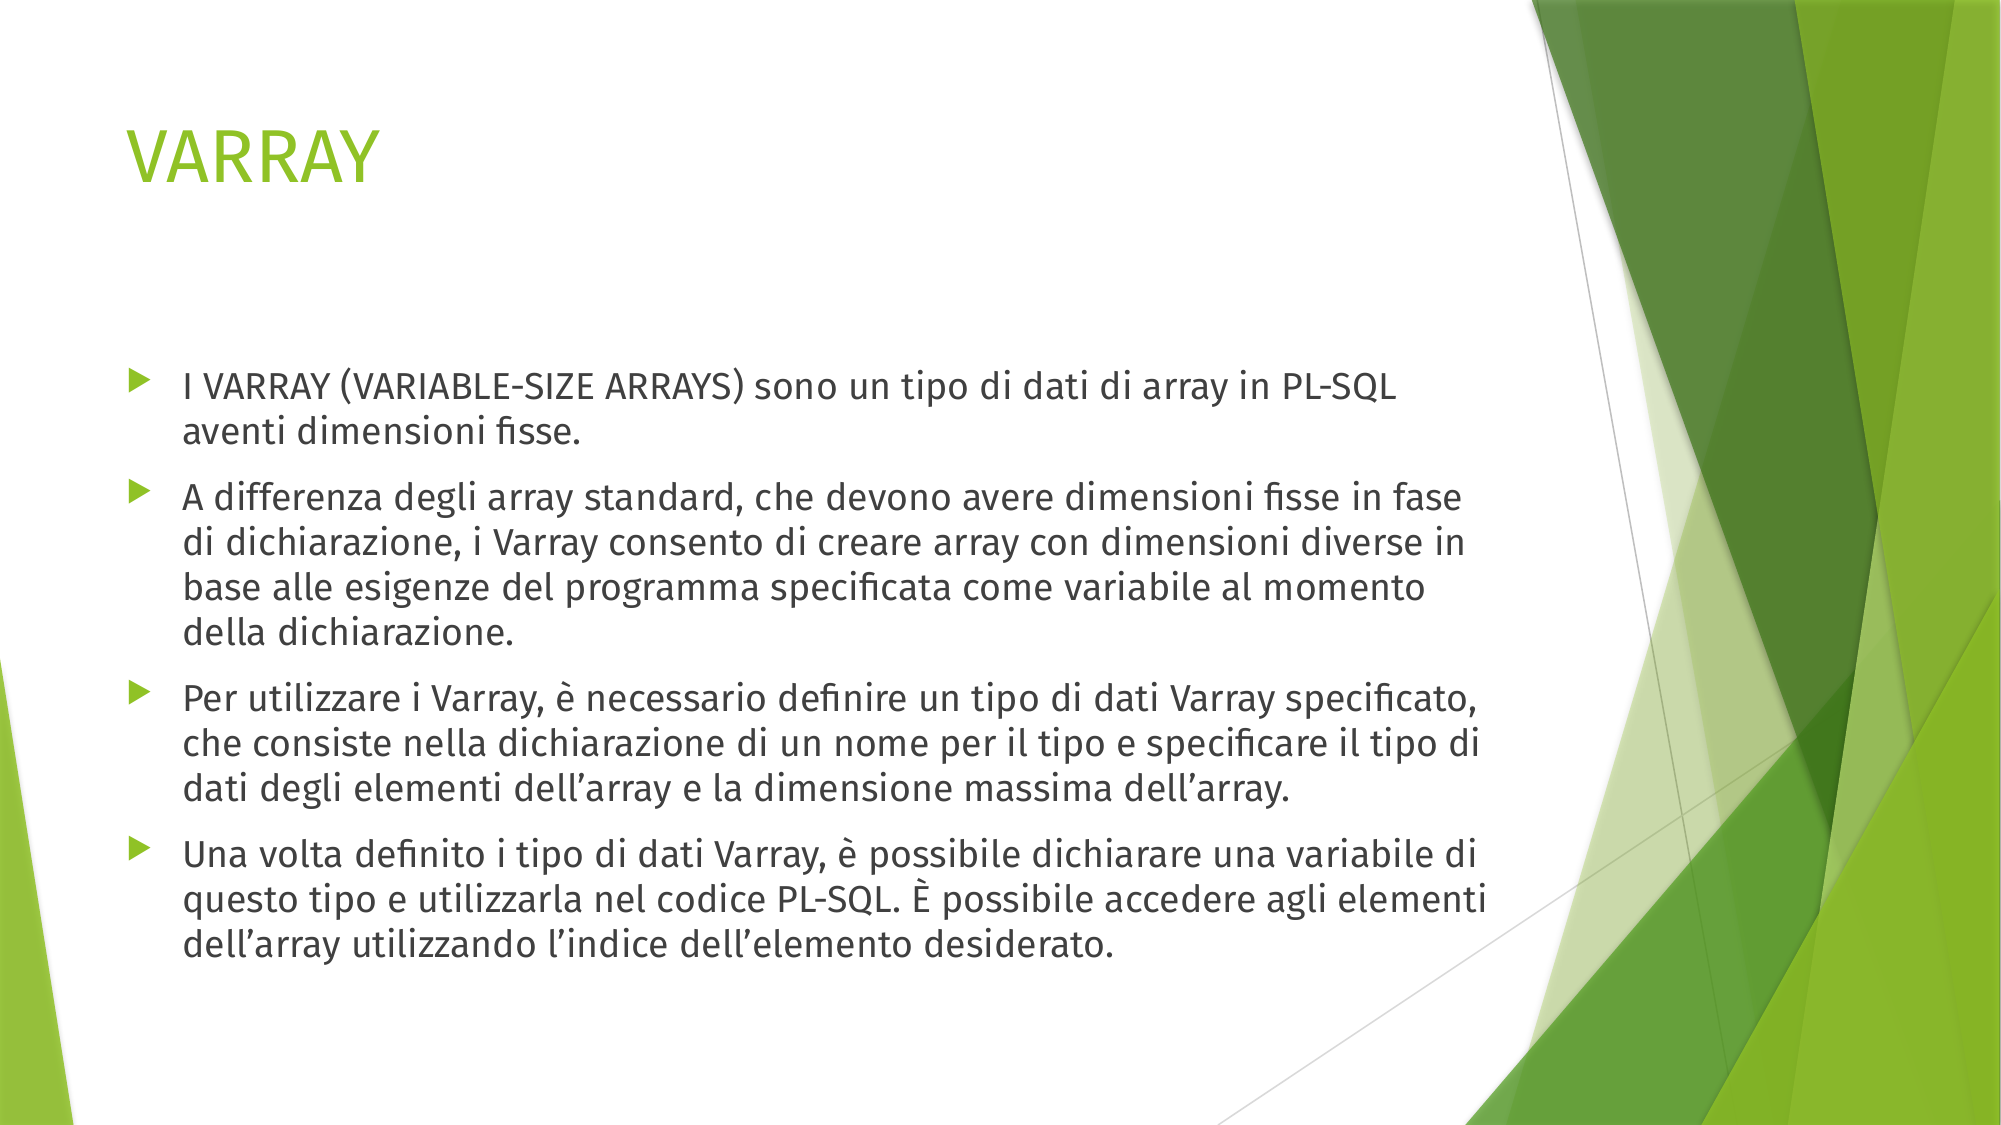

# VARRAY
I VARRAY (VARIABLE-SIZE ARRAYS) sono un tipo di dati di array in PL-SQL aventi dimensioni fisse.
A differenza degli array standard, che devono avere dimensioni fisse in fase di dichiarazione, i Varray consento di creare array con dimensioni diverse in base alle esigenze del programma specificata come variabile al momento della dichiarazione.
Per utilizzare i Varray, è necessario definire un tipo di dati Varray specificato, che consiste nella dichiarazione di un nome per il tipo e specificare il tipo di dati degli elementi dell’array e la dimensione massima dell’array.
Una volta definito i tipo di dati Varray, è possibile dichiarare una variabile di questo tipo e utilizzarla nel codice PL-SQL. È possibile accedere agli elementi dell’array utilizzando l’indice dell’elemento desiderato.